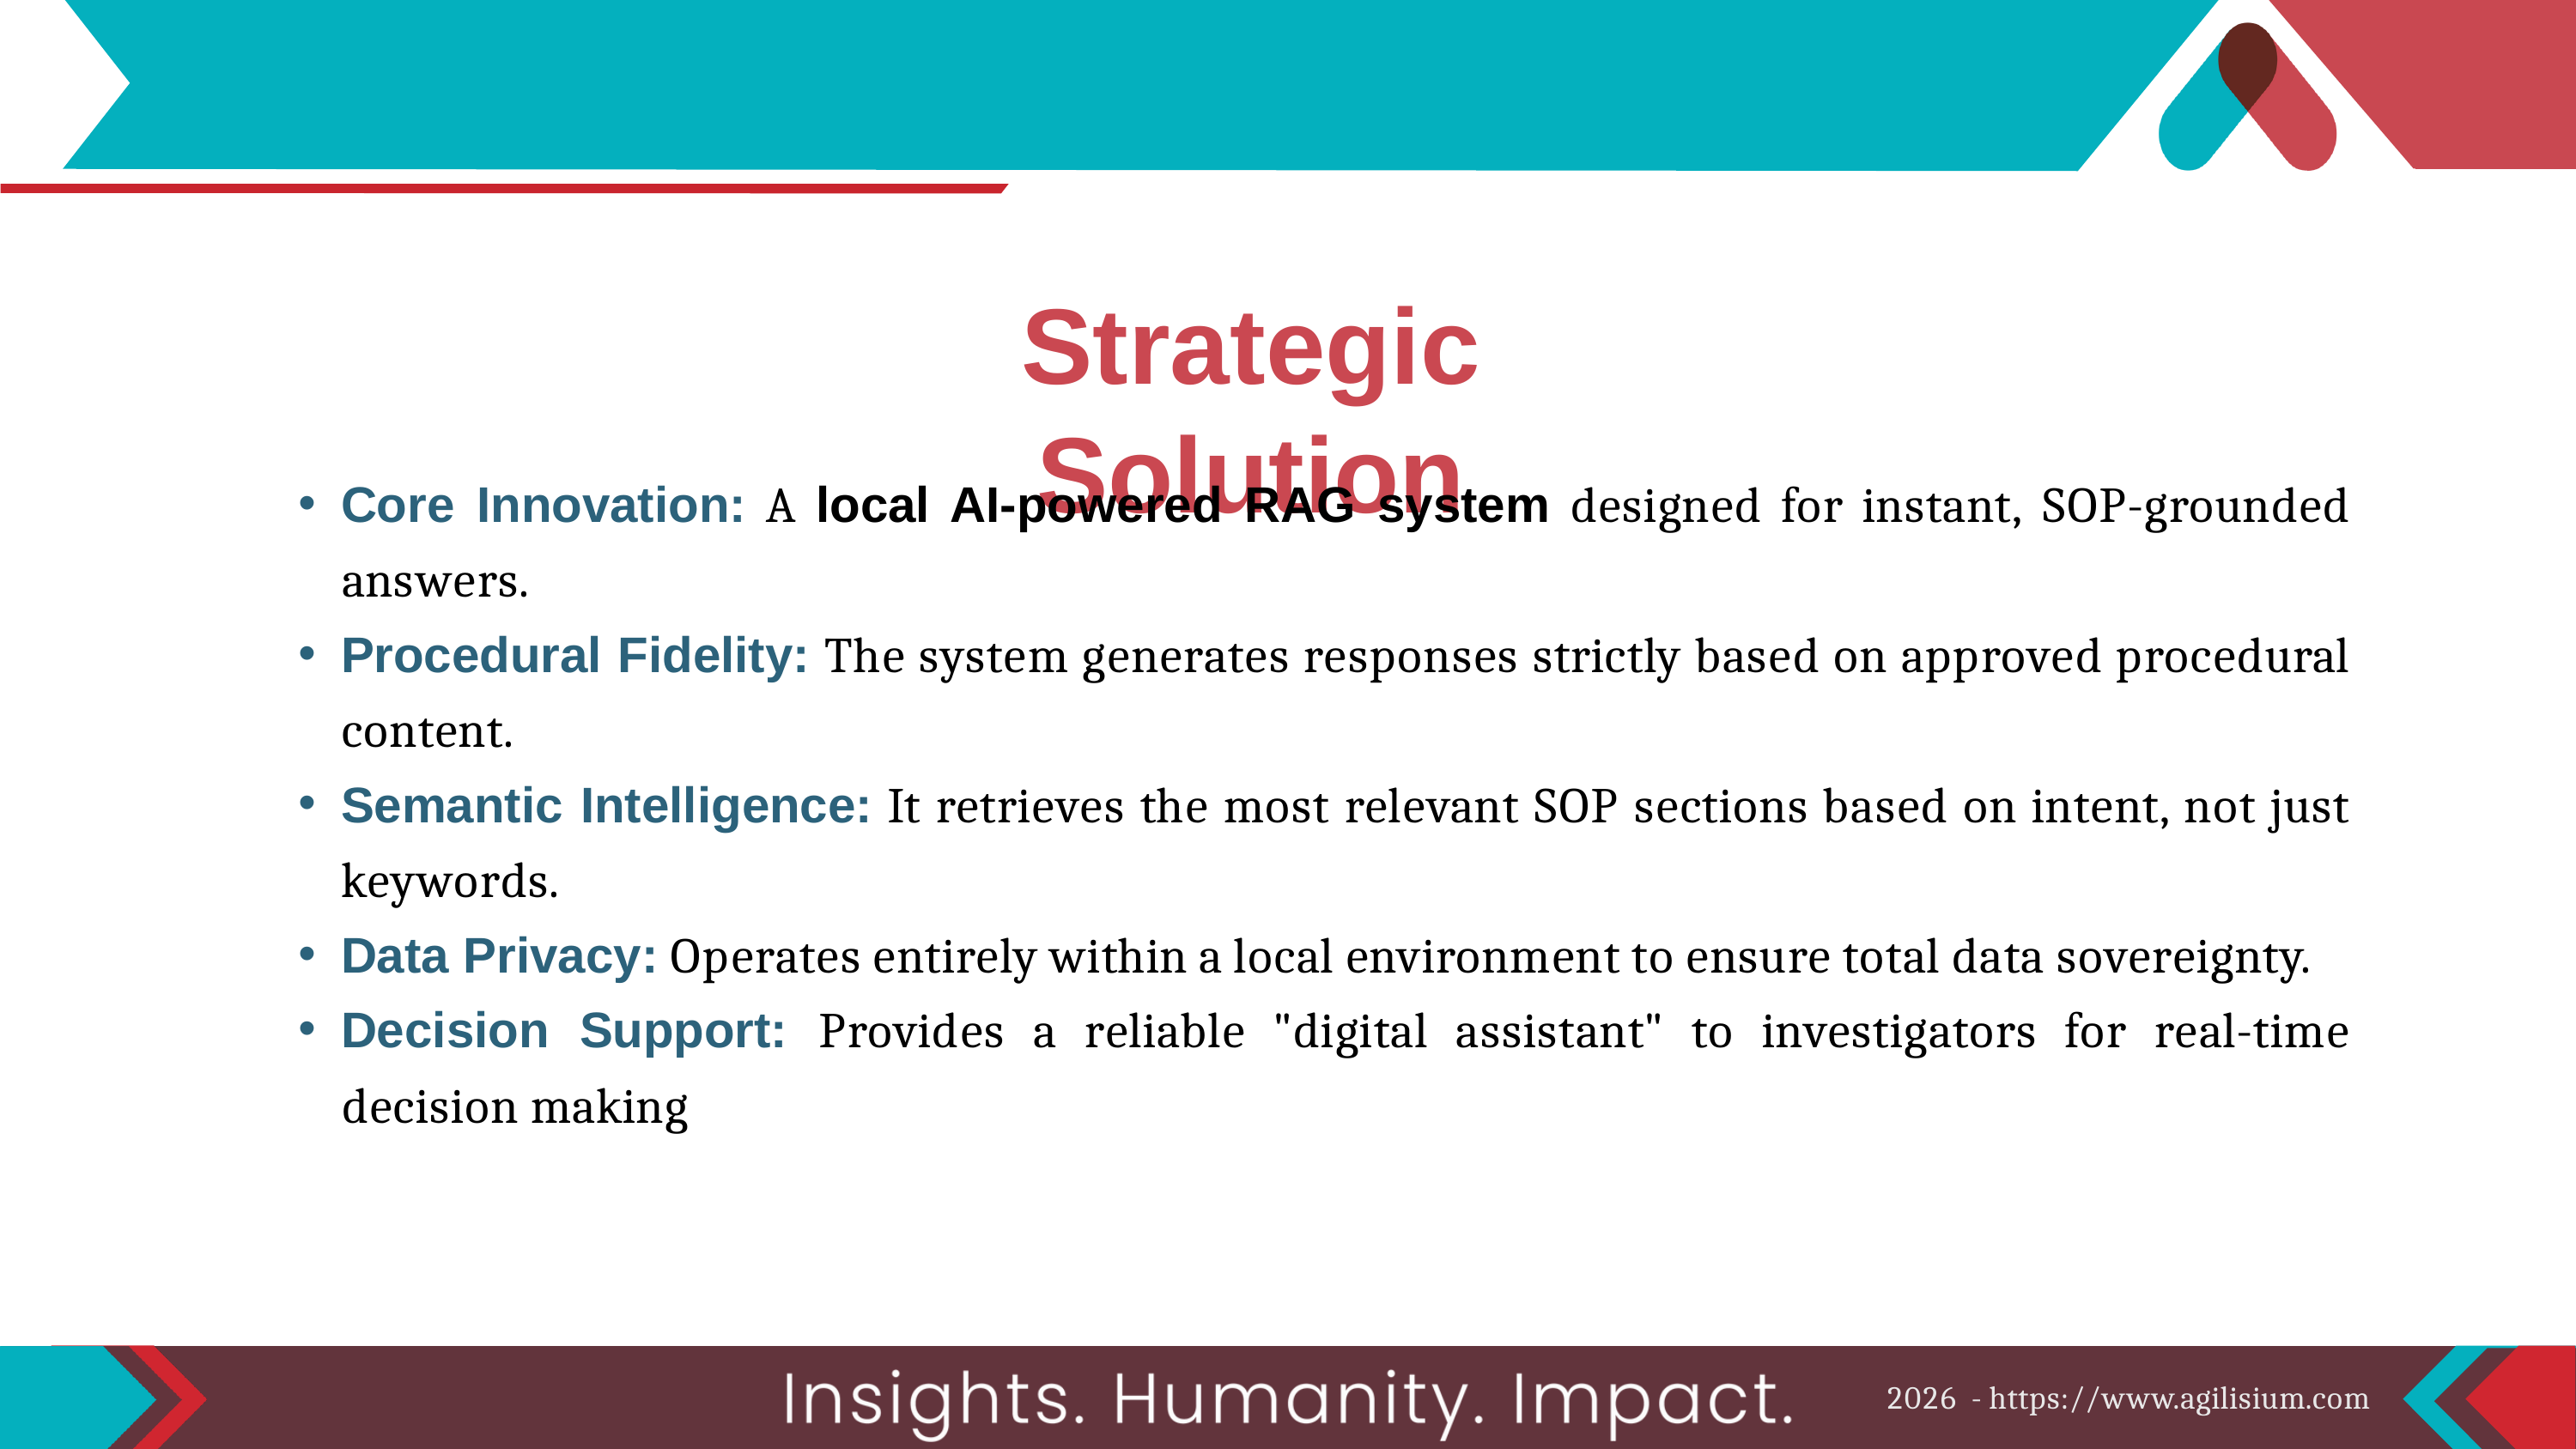

Strategic Solution
Core Innovation: A local AI-powered RAG system designed for instant, SOP-grounded answers.
Procedural Fidelity: The system generates responses strictly based on approved procedural content.
Semantic Intelligence: It retrieves the most relevant SOP sections based on intent, not just keywords.
Data Privacy: Operates entirely within a local environment to ensure total data sovereignty.
Decision Support: Provides a reliable "digital assistant" to investigators for real-time decision making

2026  - https://www.agilisium.com